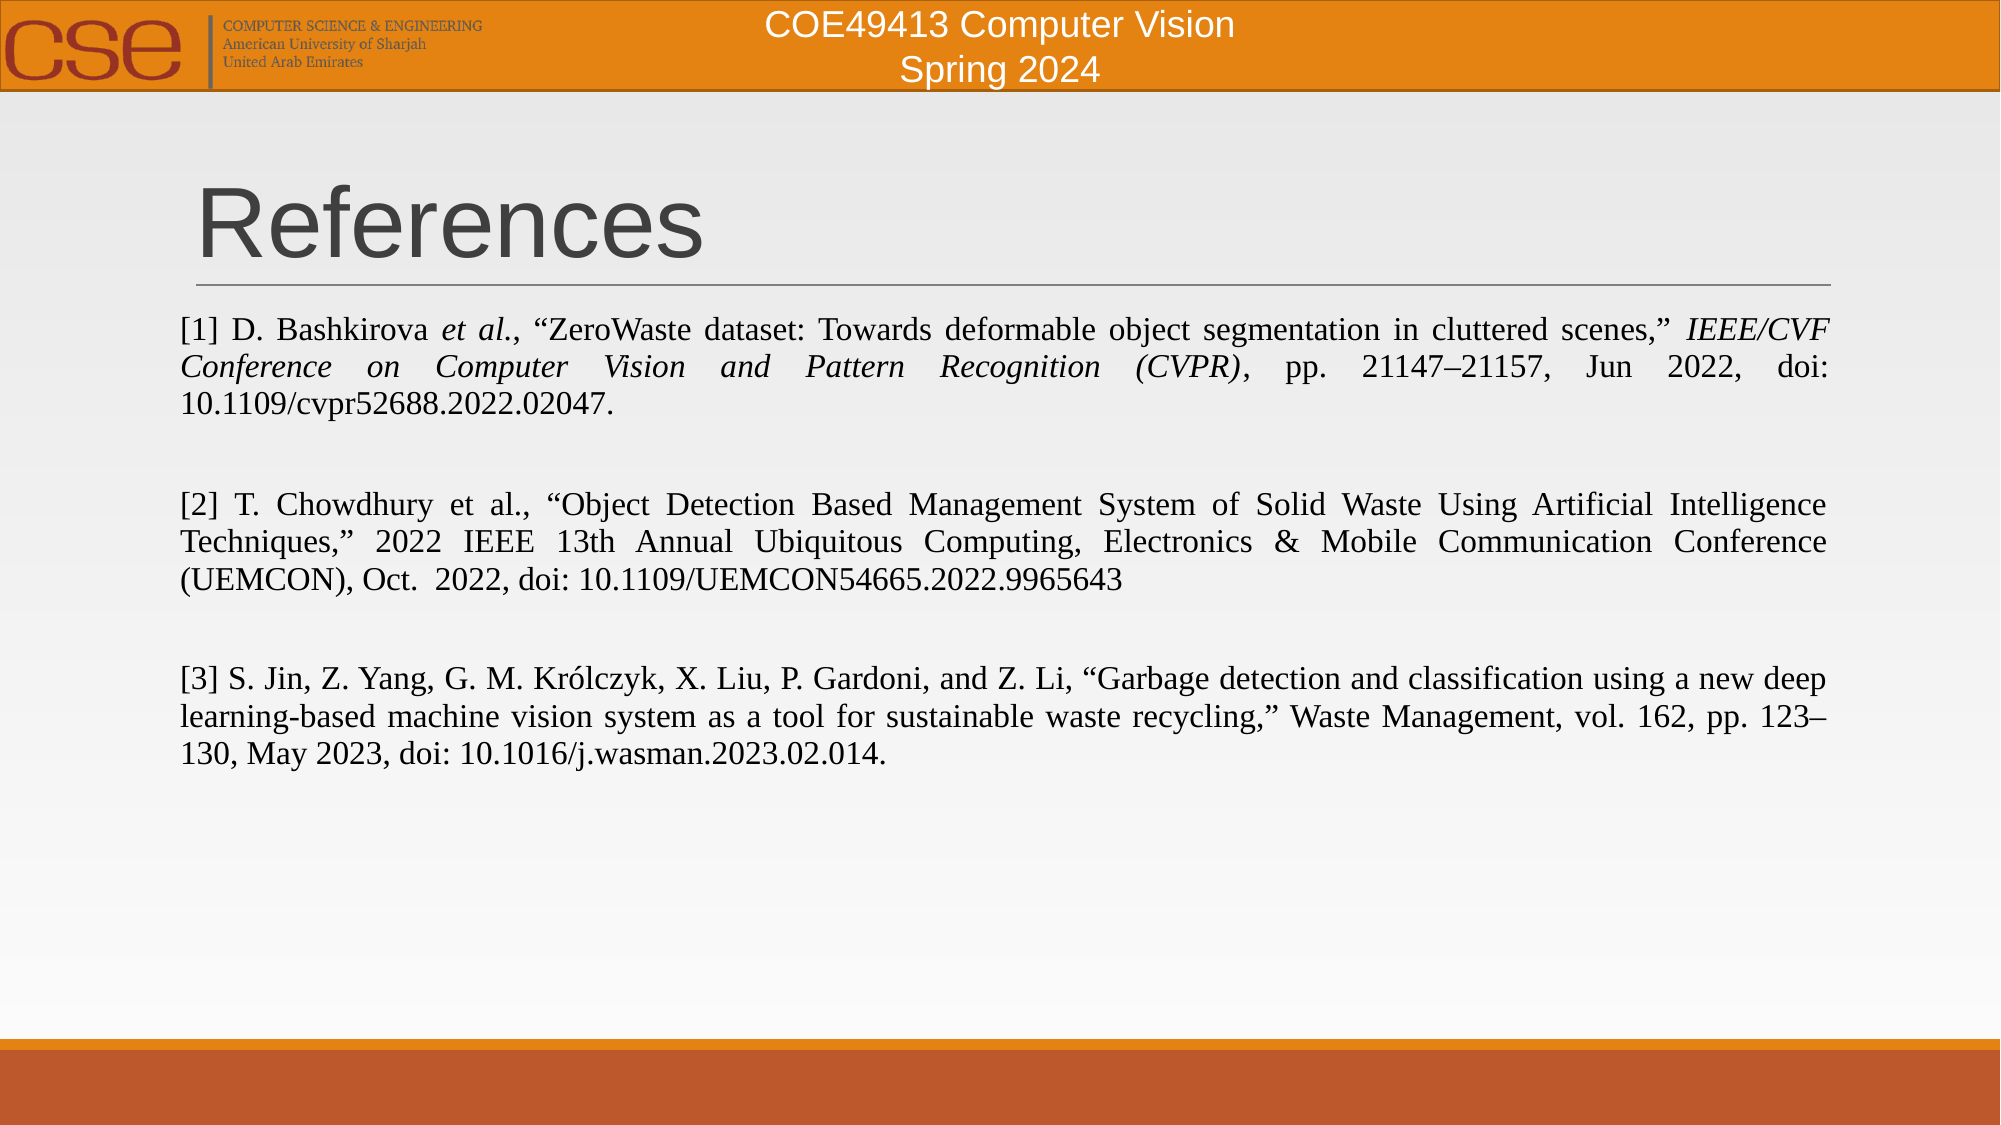

# References
[1] D. Bashkirova et al., “ZeroWaste dataset: Towards deformable object segmentation in cluttered scenes,” IEEE/CVF Conference on Computer Vision and Pattern Recognition (CVPR), pp. 21147–21157, Jun 2022, doi: 10.1109/cvpr52688.2022.02047.

[2] T. Chowdhury et al., “Object Detection Based Management System of Solid Waste Using Artificial Intelligence Techniques,” 2022 IEEE 13th Annual Ubiquitous Computing, Electronics & Mobile Communication Conference (UEMCON), Oct.  2022, doi: 10.1109/UEMCON54665.2022.9965643

[3] S. Jin, Z. Yang, G. M. Królczyk, X. Liu, P. Gardoni, and Z. Li, “Garbage detection and classification using a new deep learning-based machine vision system as a tool for sustainable waste recycling,” Waste Management, vol. 162, pp. 123–130, May 2023, doi: 10.1016/j.wasman.2023.02.014.